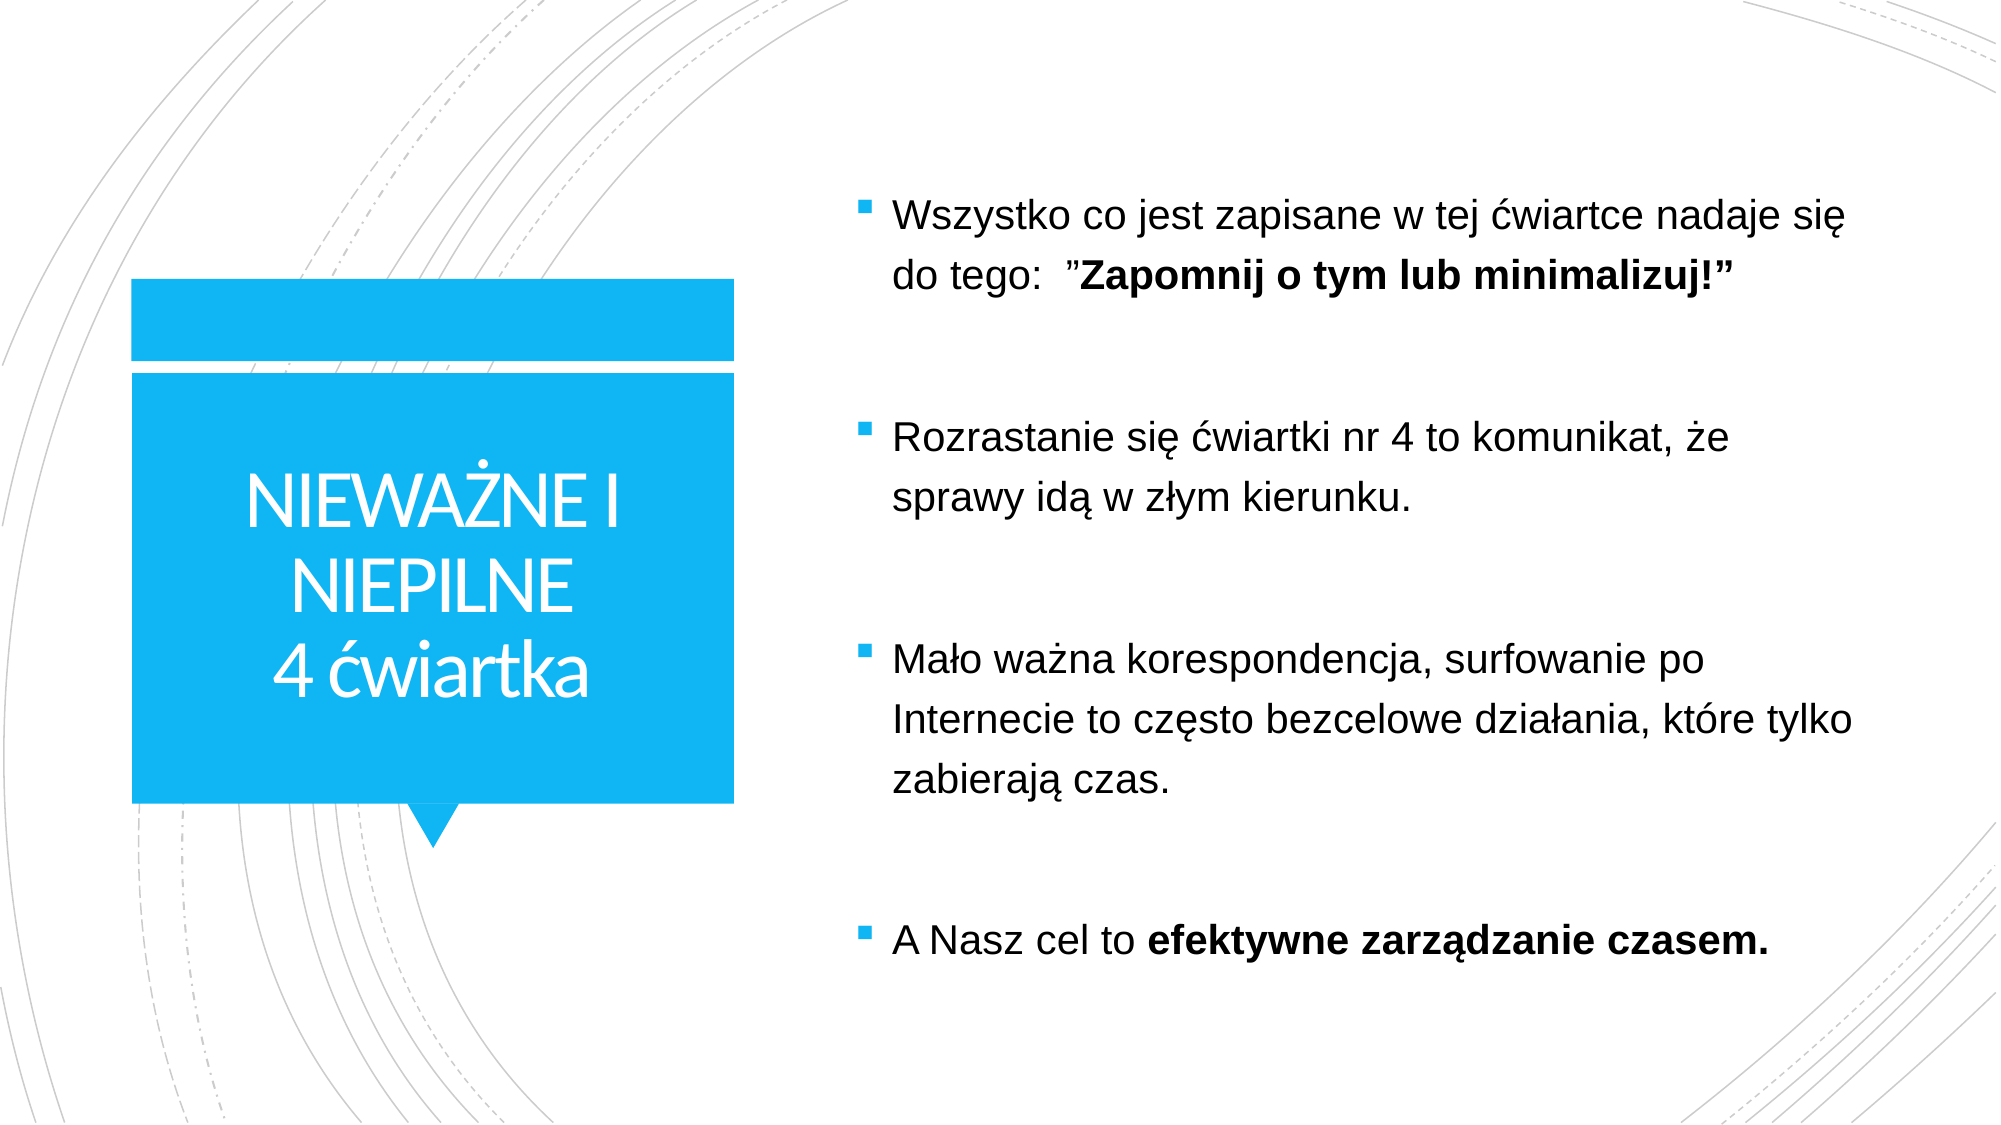

Wszystko co jest zapisane w tej ćwiartce nadaje się do tego:  ”Zapomnij o tym lub minimalizuj!”

Rozrastanie się ćwiartki nr 4 to komunikat, że sprawy idą w złym kierunku.

Mało ważna korespondencja, surfowanie po Internecie to często bezcelowe działania, które tylko zabierają czas.

A Nasz cel to efektywne zarządzanie czasem.

# NIEWAŻNE I NIEPILNE 4 ćwiartka